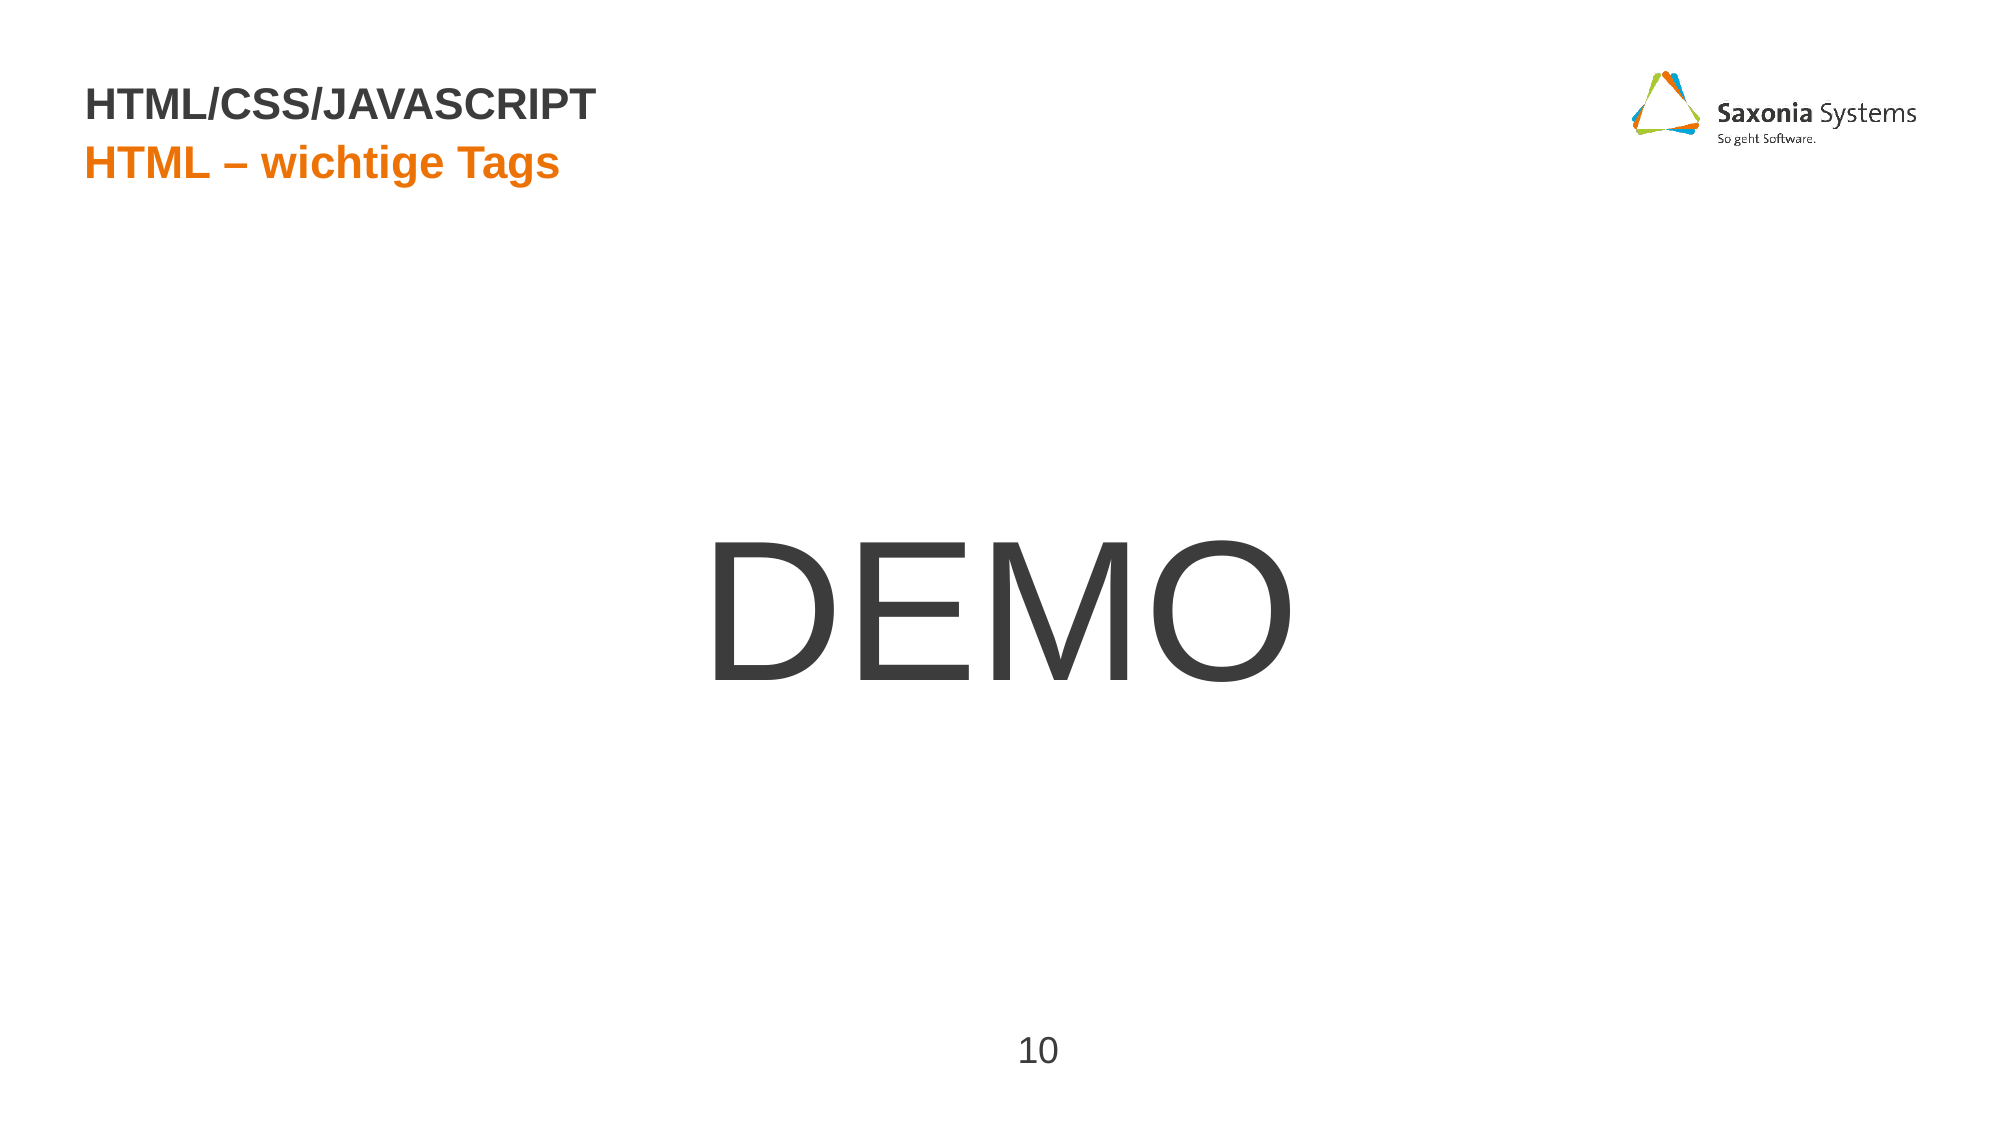

# HTML/CSS/JavaScript
HTML – wichtige Tags
DEMO

10